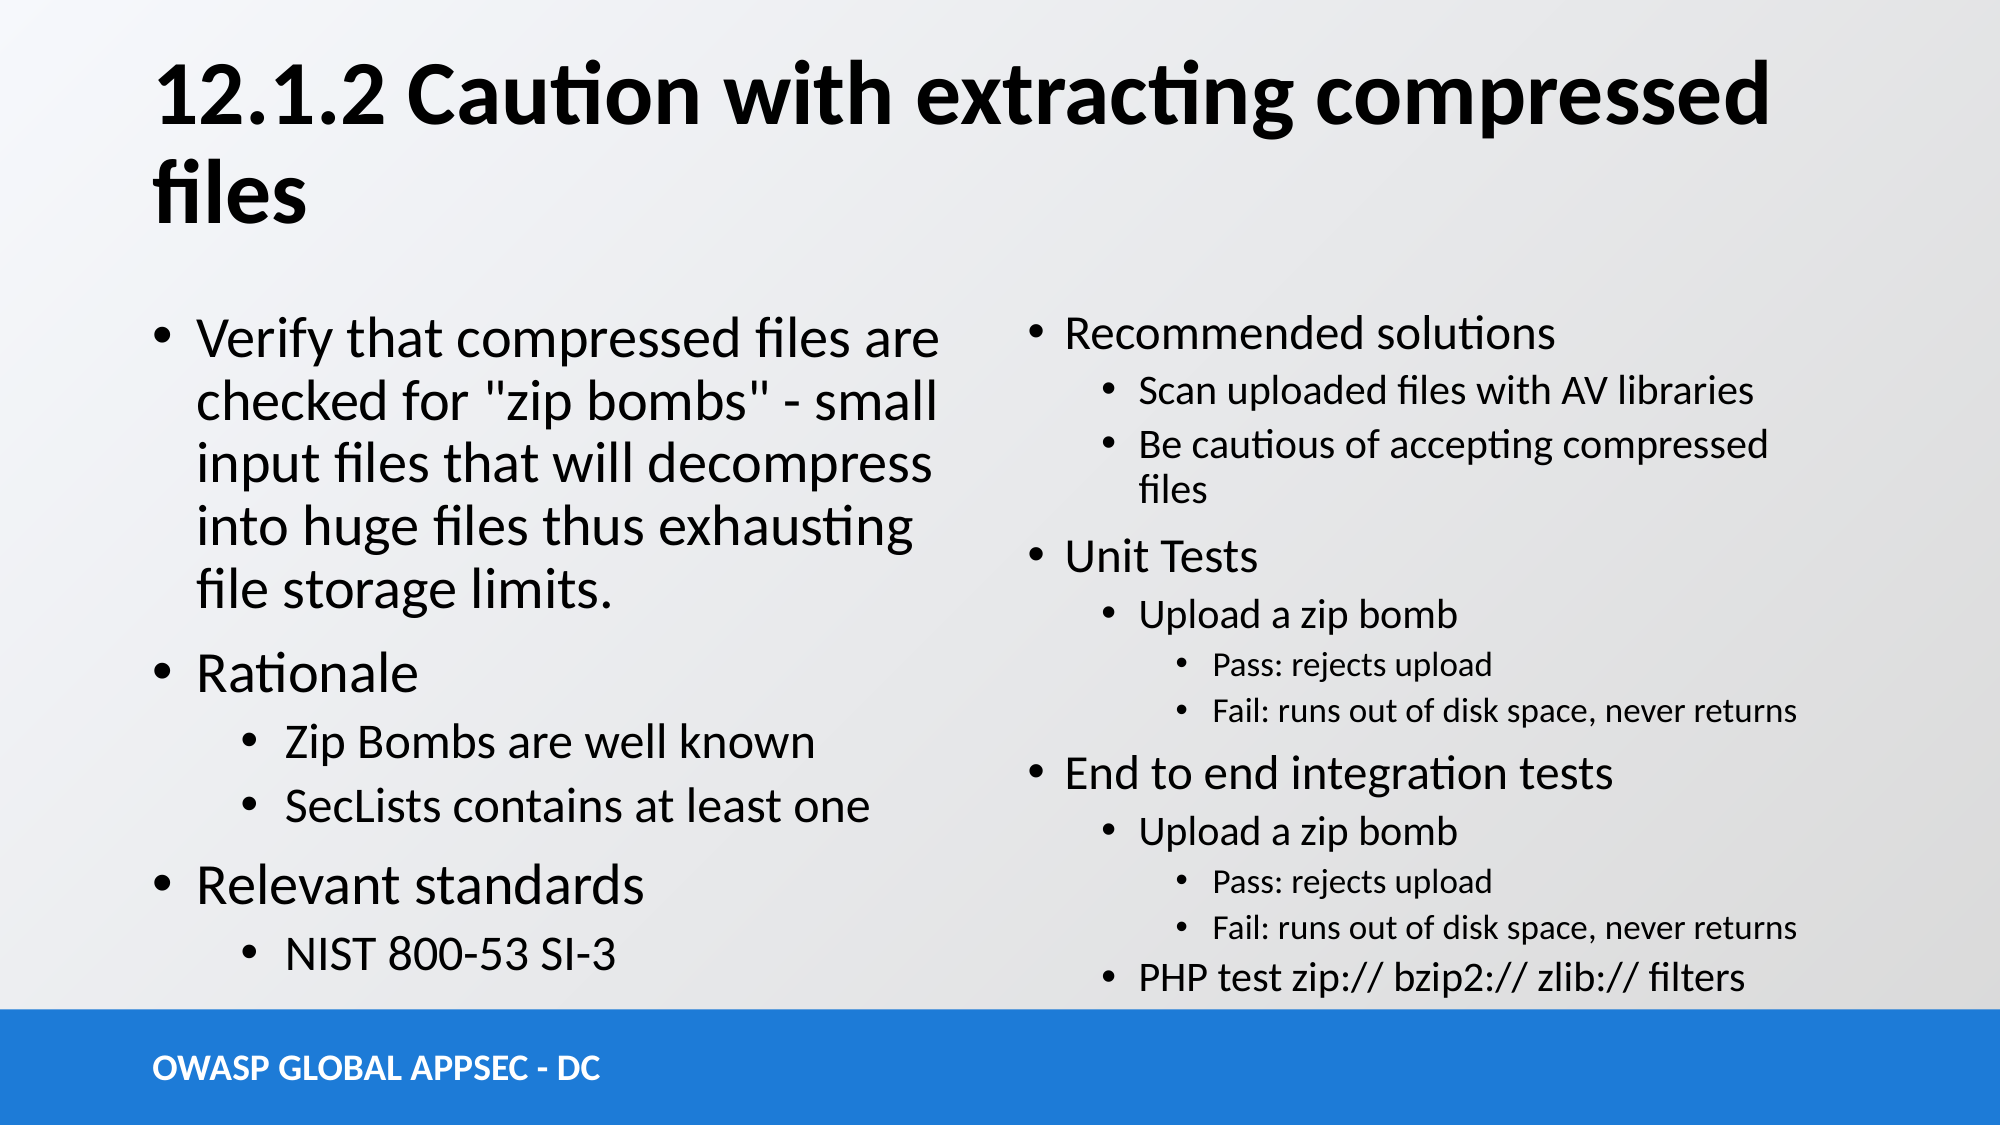

# 12.1.2 Caution with extracting compressed files
Verify that compressed files are checked for "zip bombs" - small input files that will decompress into huge files thus exhausting file storage limits.
Rationale
Zip Bombs are well known
SecLists contains at least one
Relevant standards
NIST 800-53 SI-3

Recommended solutions
Scan uploaded files with AV libraries
Be cautious of accepting compressed files
Unit Tests
Upload a zip bomb
Pass: rejects upload
Fail: runs out of disk space, never returns
End to end integration tests
Upload a zip bomb
Pass: rejects upload
Fail: runs out of disk space, never returns
PHP test zip:// bzip2:// zlib:// filters